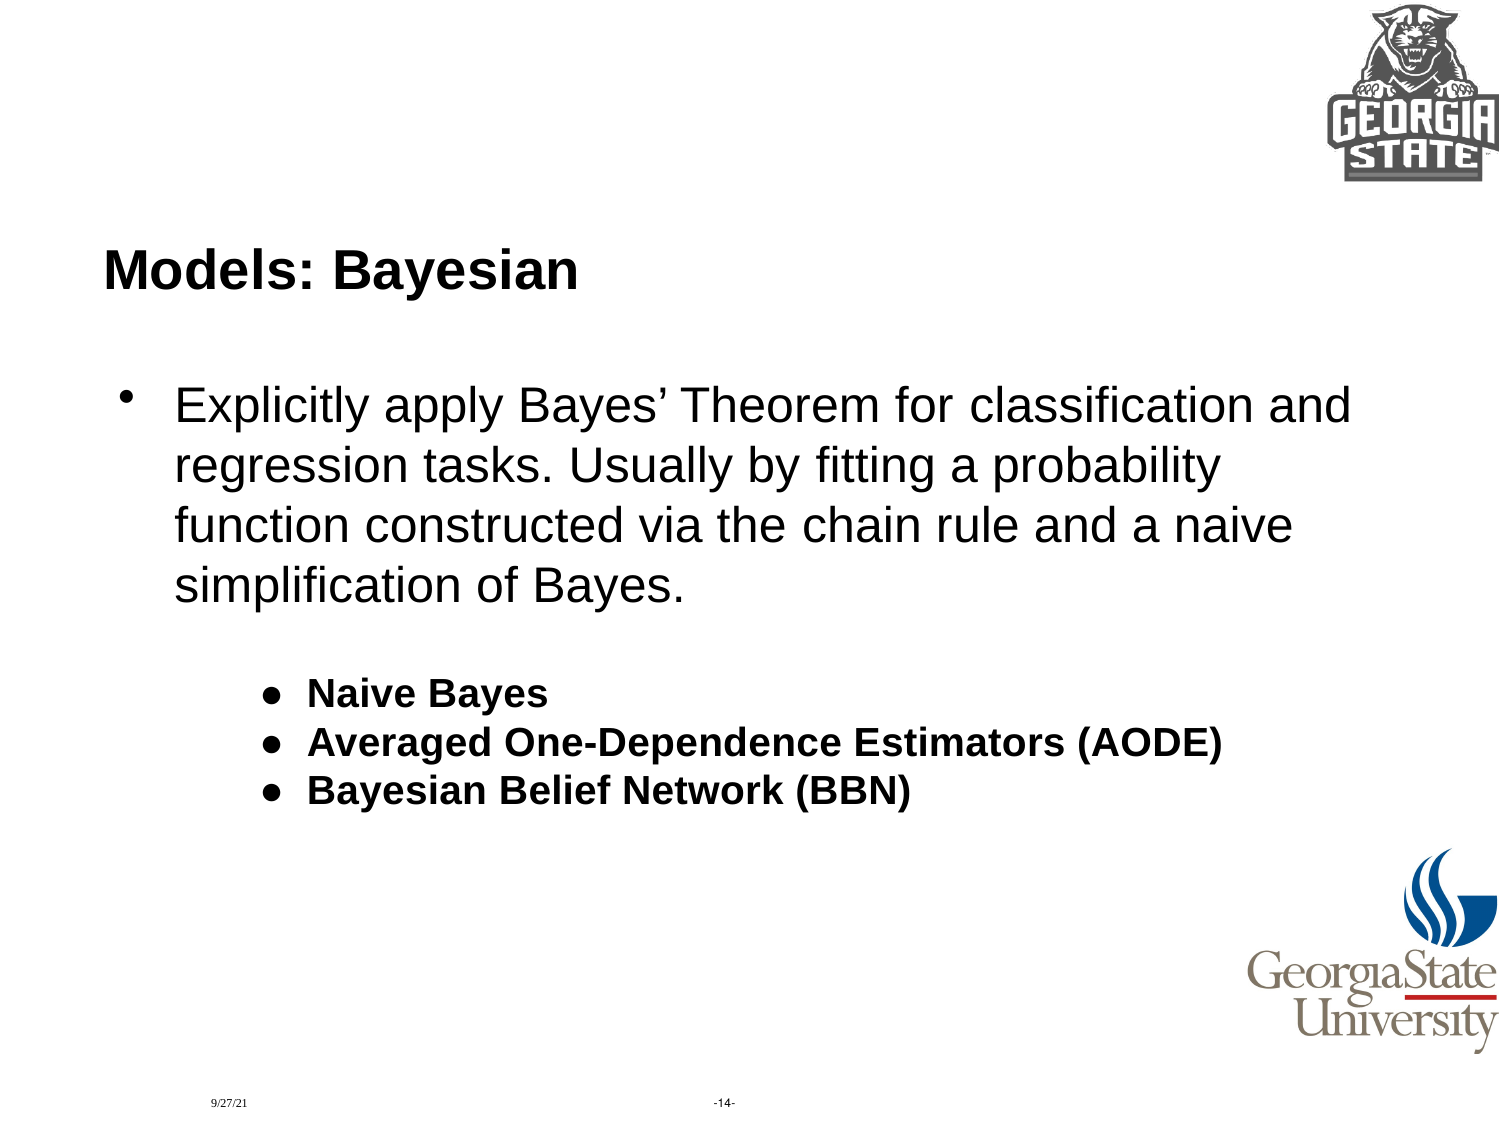

# Models: Bayesian
Explicitly apply Bayes’ Theorem for classification and regression tasks. Usually by fitting a probability function constructed via the chain rule and a naive simplification of Bayes.
●  Naive Bayes
●  Averaged One-Dependence Estimators (AODE)
●  Bayesian Belief Network (BBN)